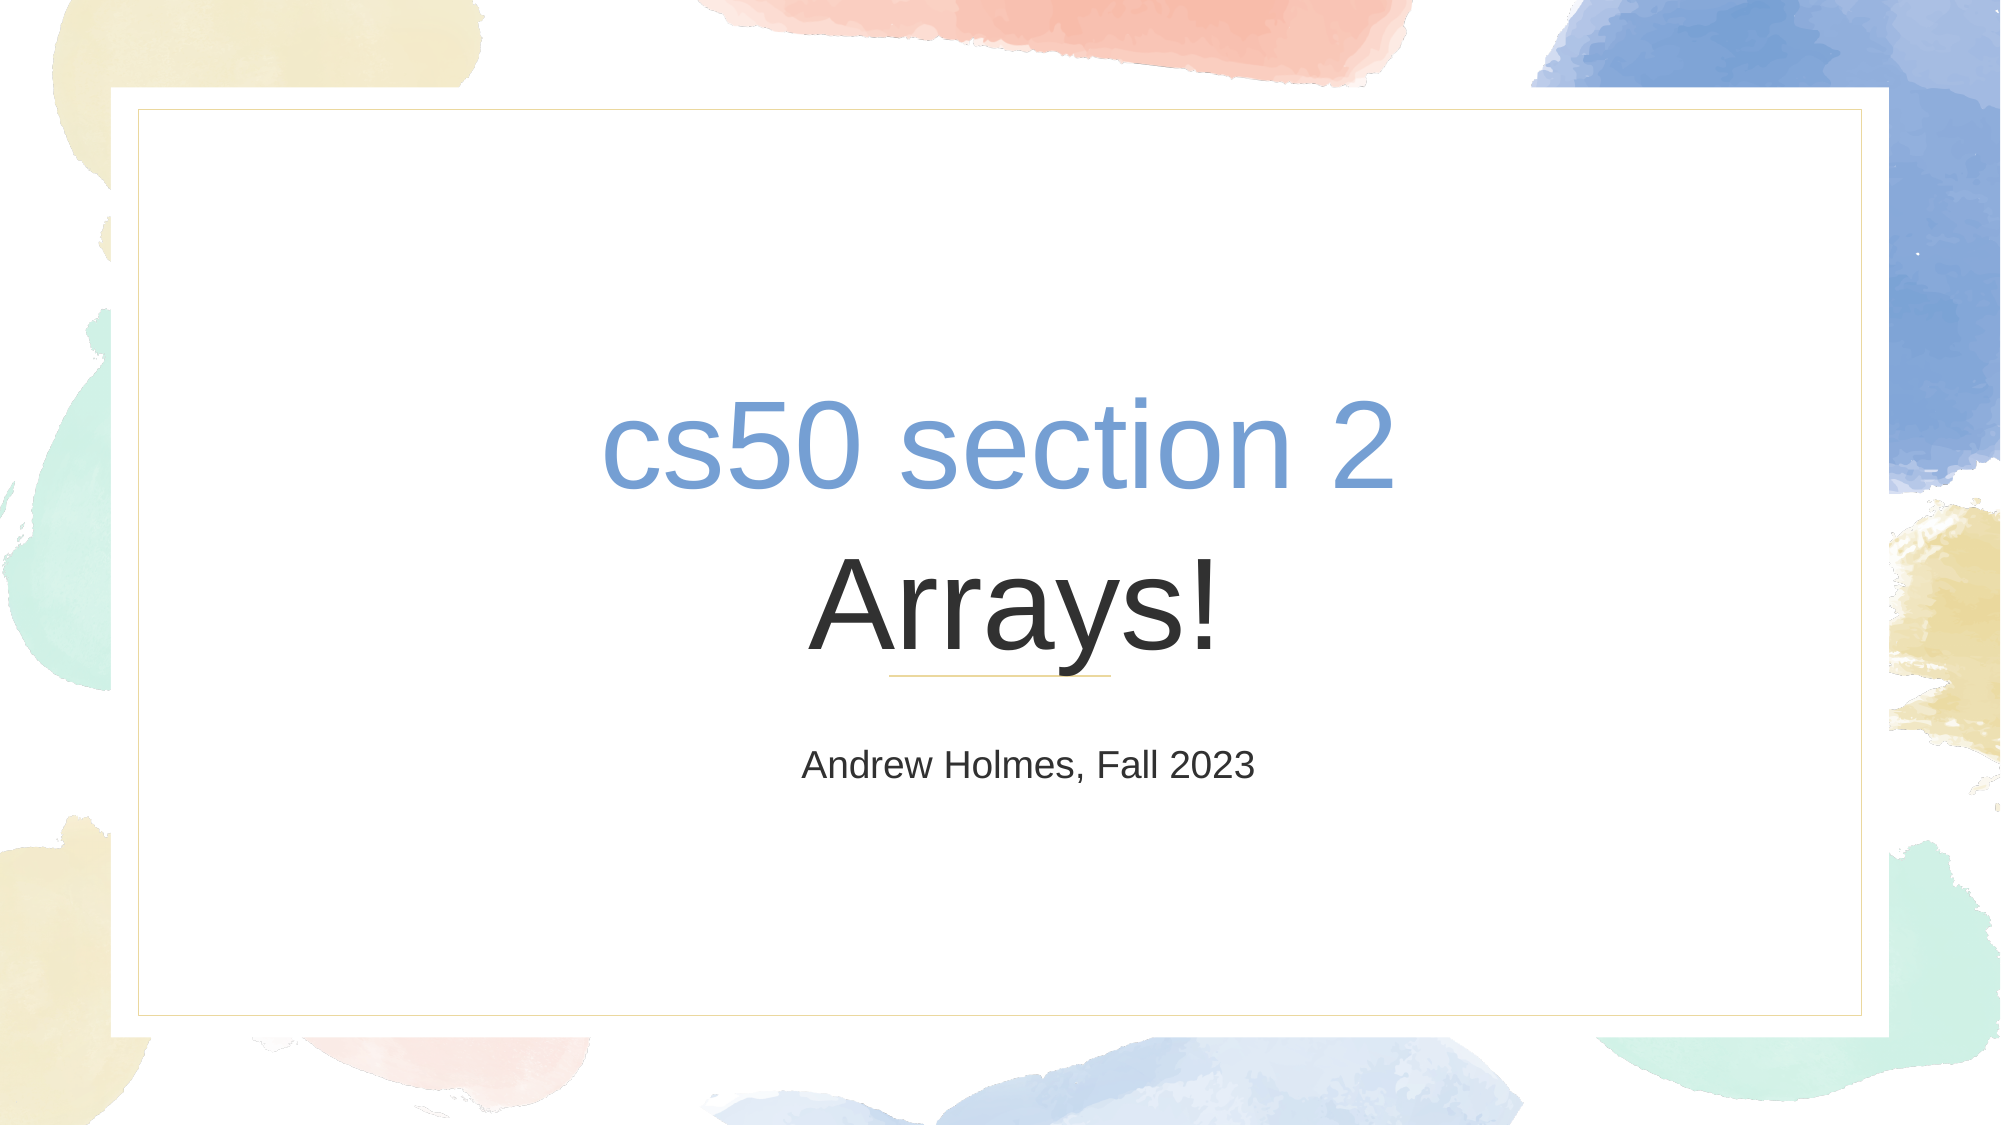

cs50 section 2
Arrays!
Andrew Holmes, Fall 2023